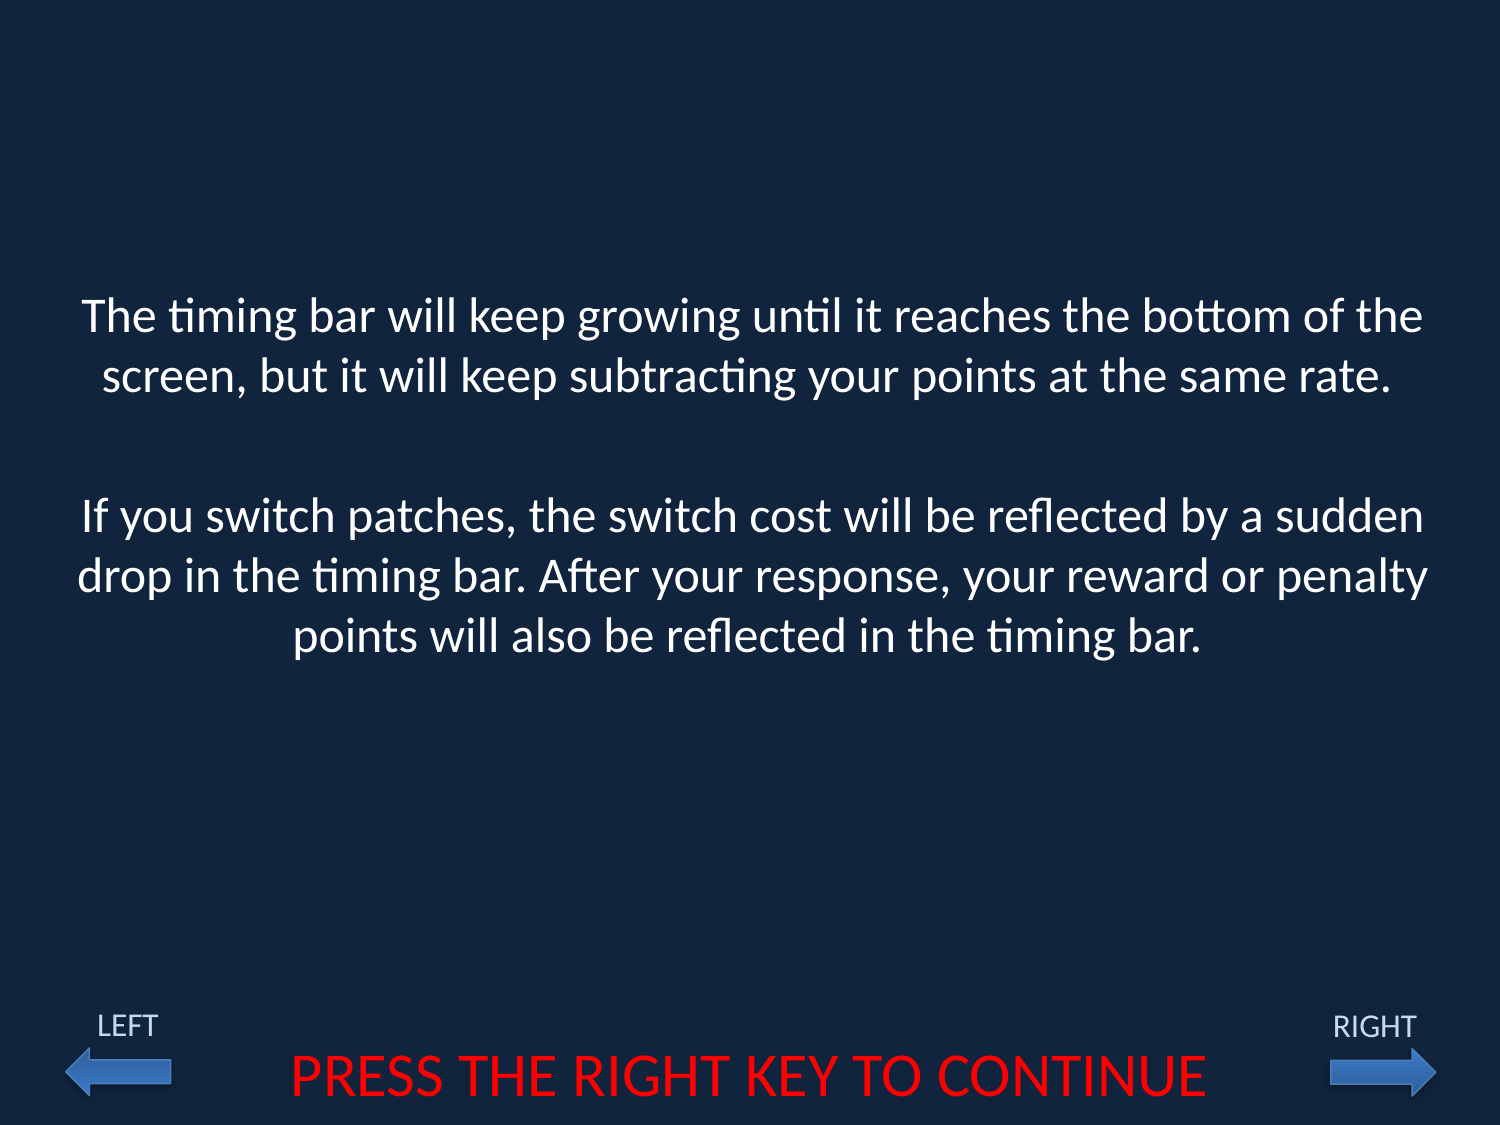

The timing bar will keep growing until it reaches the bottom of the screen, but it will keep subtracting your points at the same rate.

If you switch patches, the switch cost will be reflected by a sudden drop in the timing bar. After your response, your reward or penalty points will also be reflected in the timing bar.

LEFT
RIGHT
PRESS THE RIGHT KEY TO CONTINUE